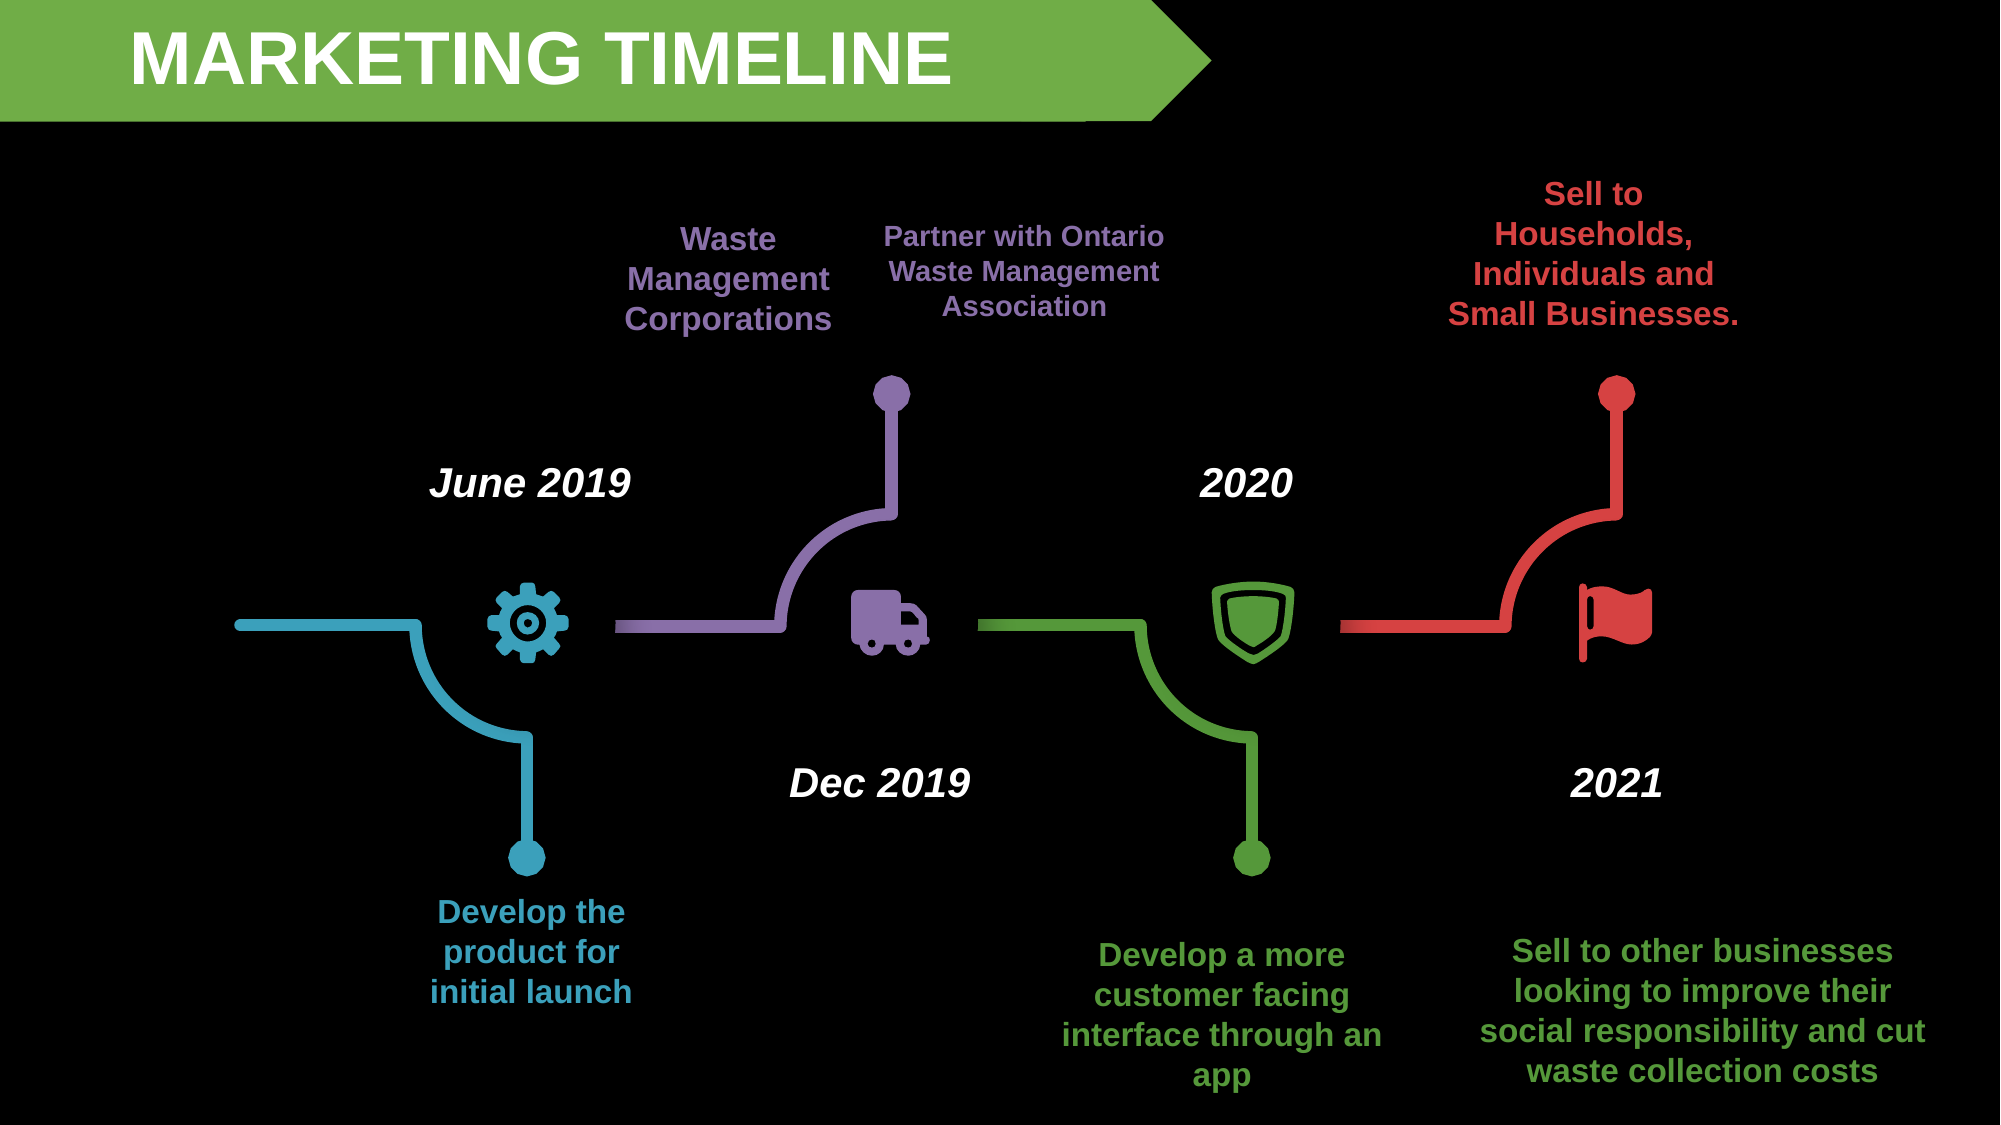

# MARKETING TIMELINE

Sell to Households, Individuals and Small Businesses.
Waste Management Corporations
Partner with Ontario Waste Management Association

June 2019
2020

Dec 2019
2021
Develop the product for initial launch
Sell to other businesses looking to improve their social responsibility and cut waste collection costs
Develop a more customer facing interface through an app